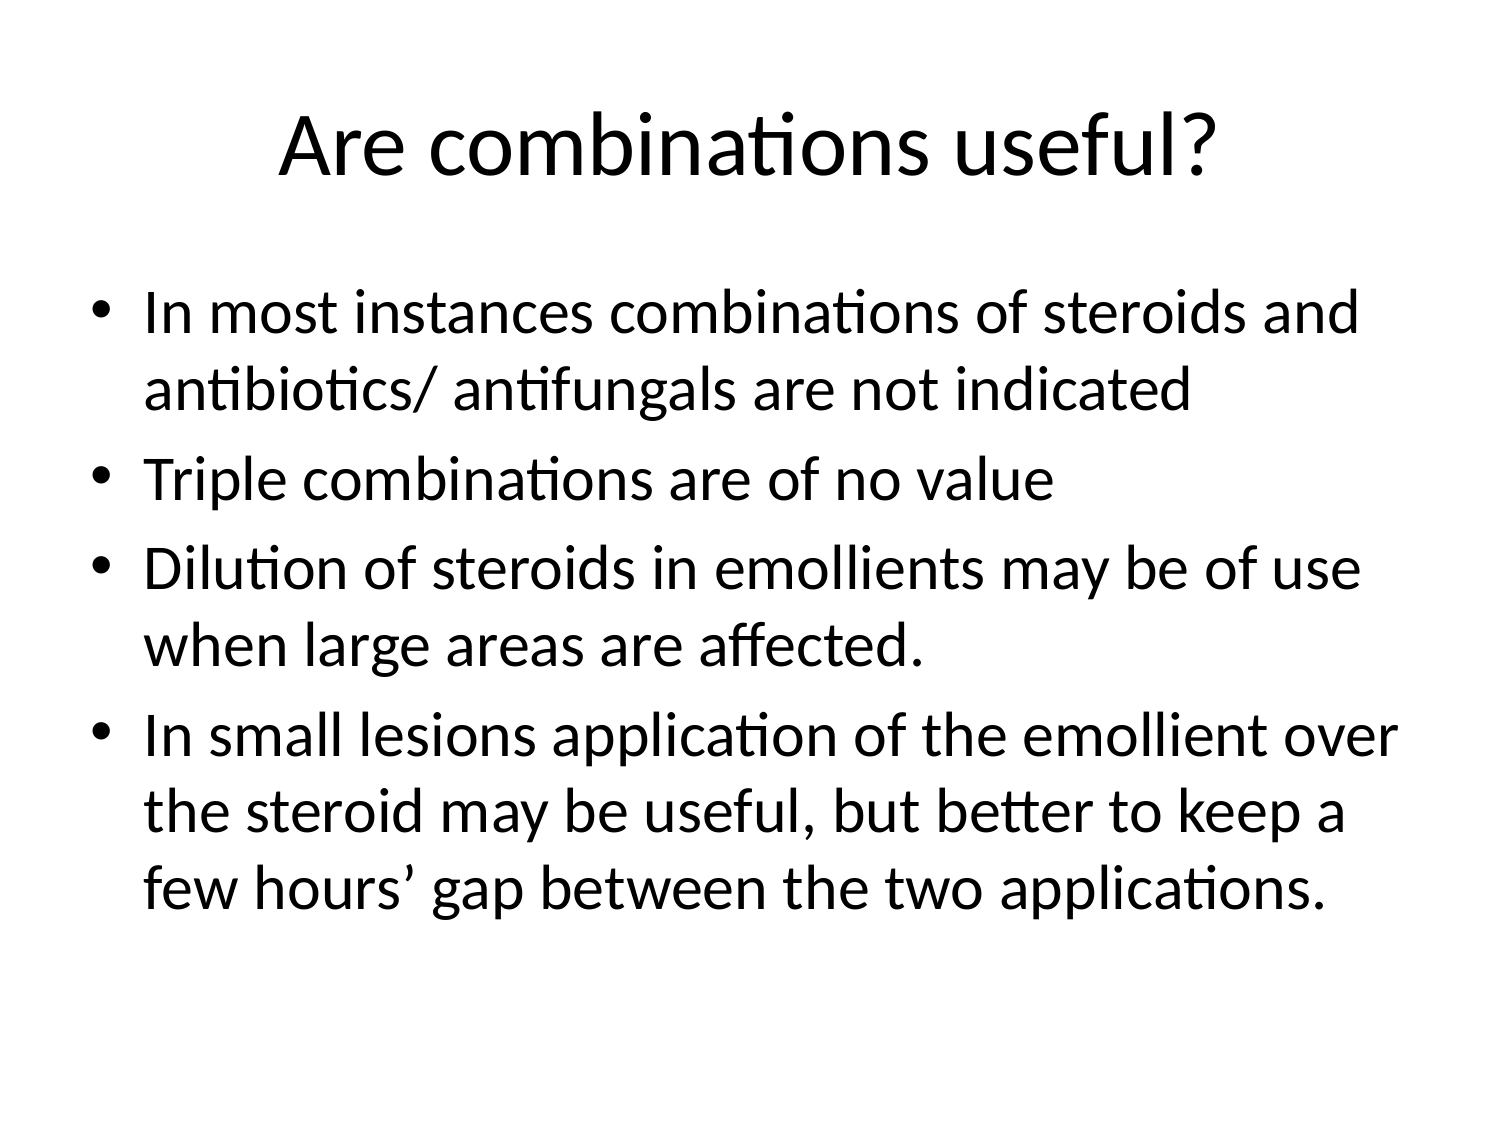

# Are combinations useful?
In most instances combinations of steroids and antibiotics/ antifungals are not indicated
Triple combinations are of no value
Dilution of steroids in emollients may be of use when large areas are affected.
In small lesions application of the emollient over the steroid may be useful, but better to keep a few hours’ gap between the two applications.